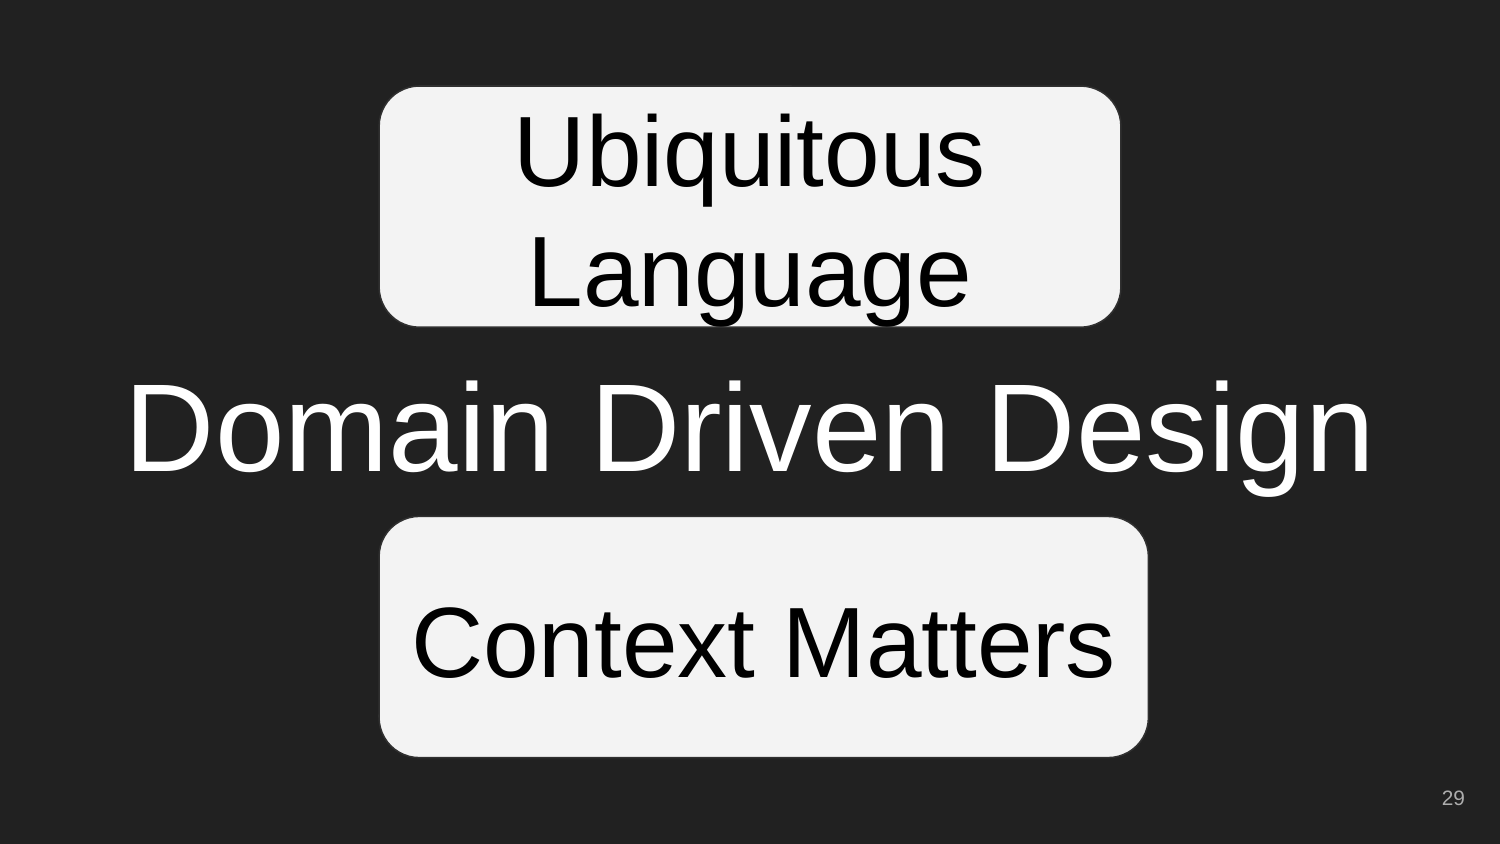

Ubiquitous Language
# Domain Driven Design
Context Matters
29